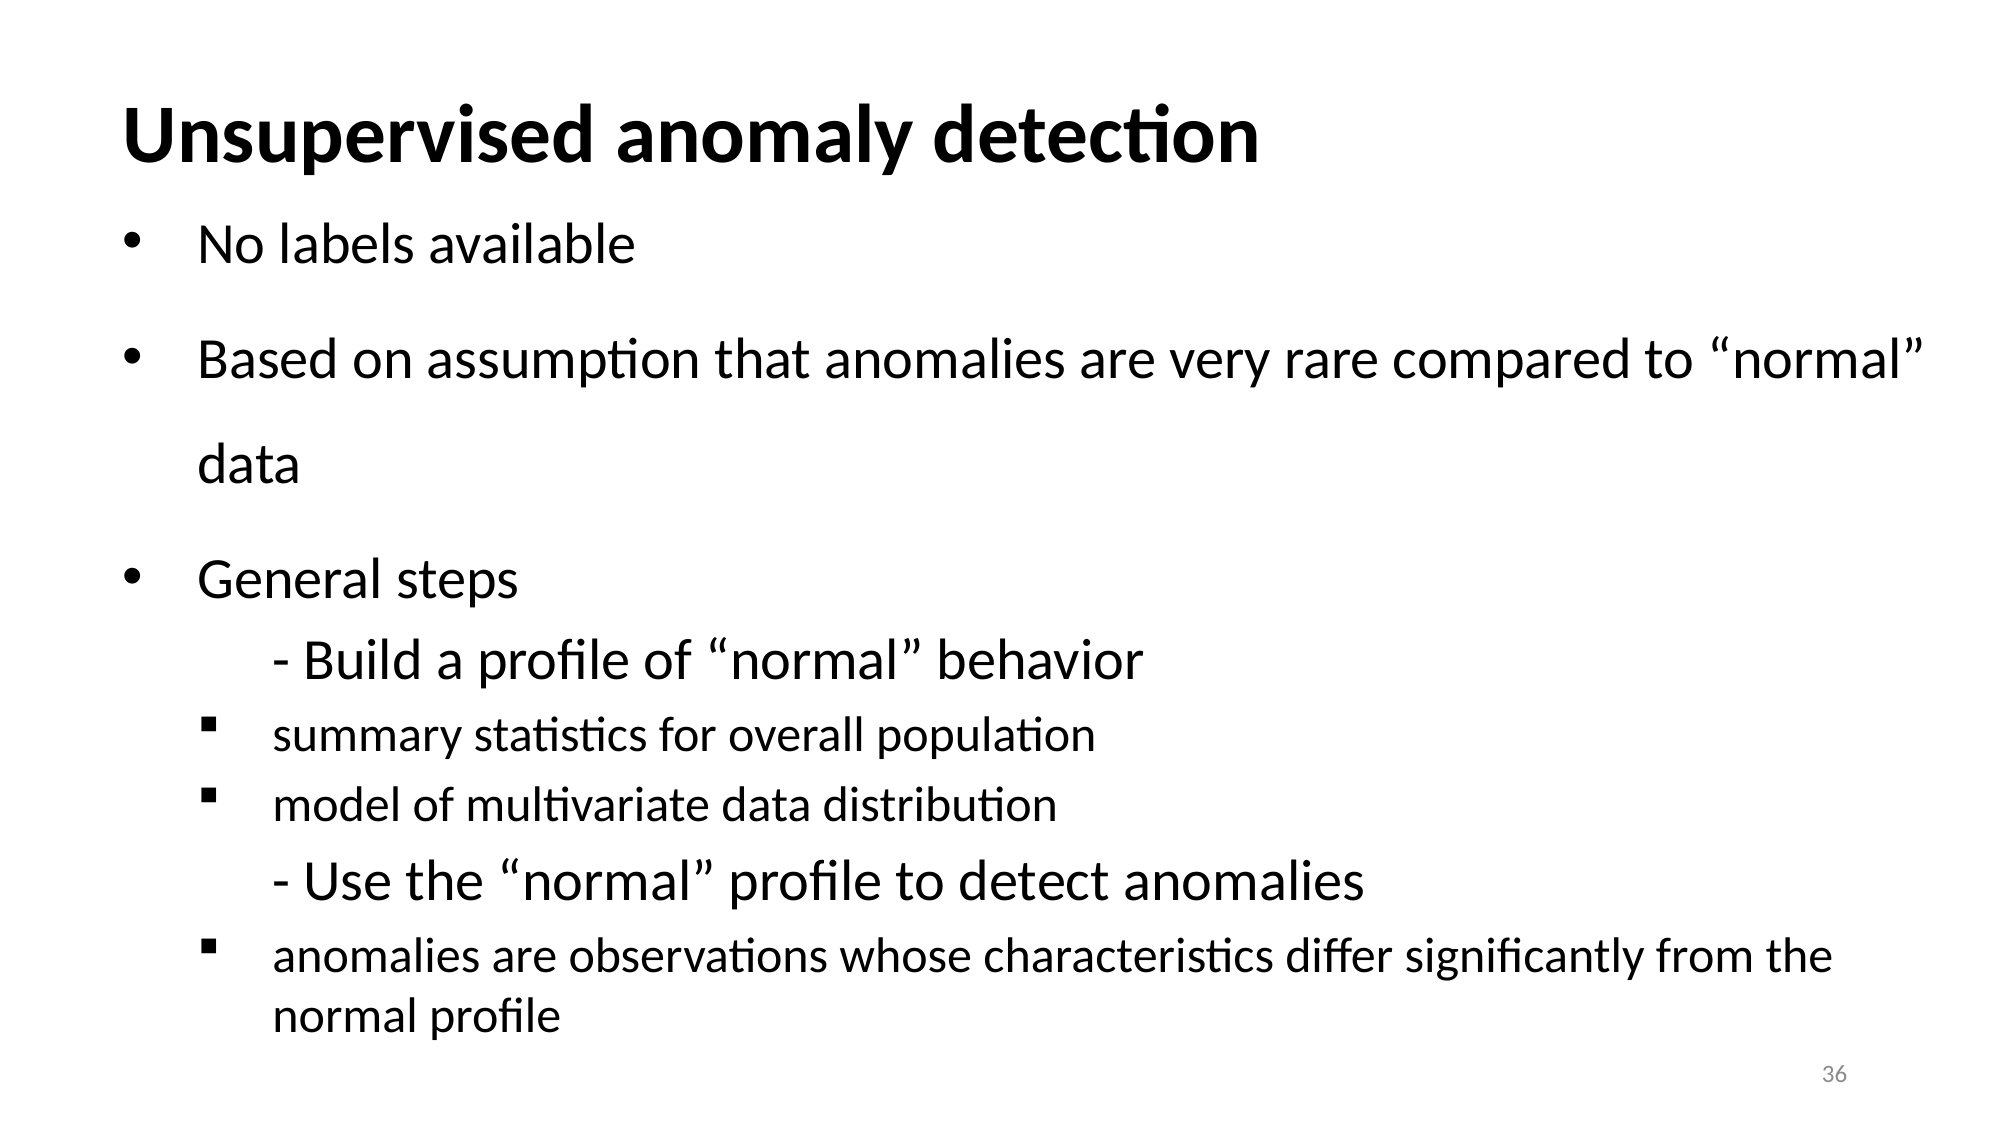

# Unsupervised anomaly detection

No labels available
Based on assumption that anomalies are very rare compared to “normal” data
General steps
	- Build a profile of “normal” behavior
summary statistics for overall population
model of multivariate data distribution
	- Use the “normal” profile to detect anomalies
anomalies are observations whose characteristics differ significantly from the normal profile
36